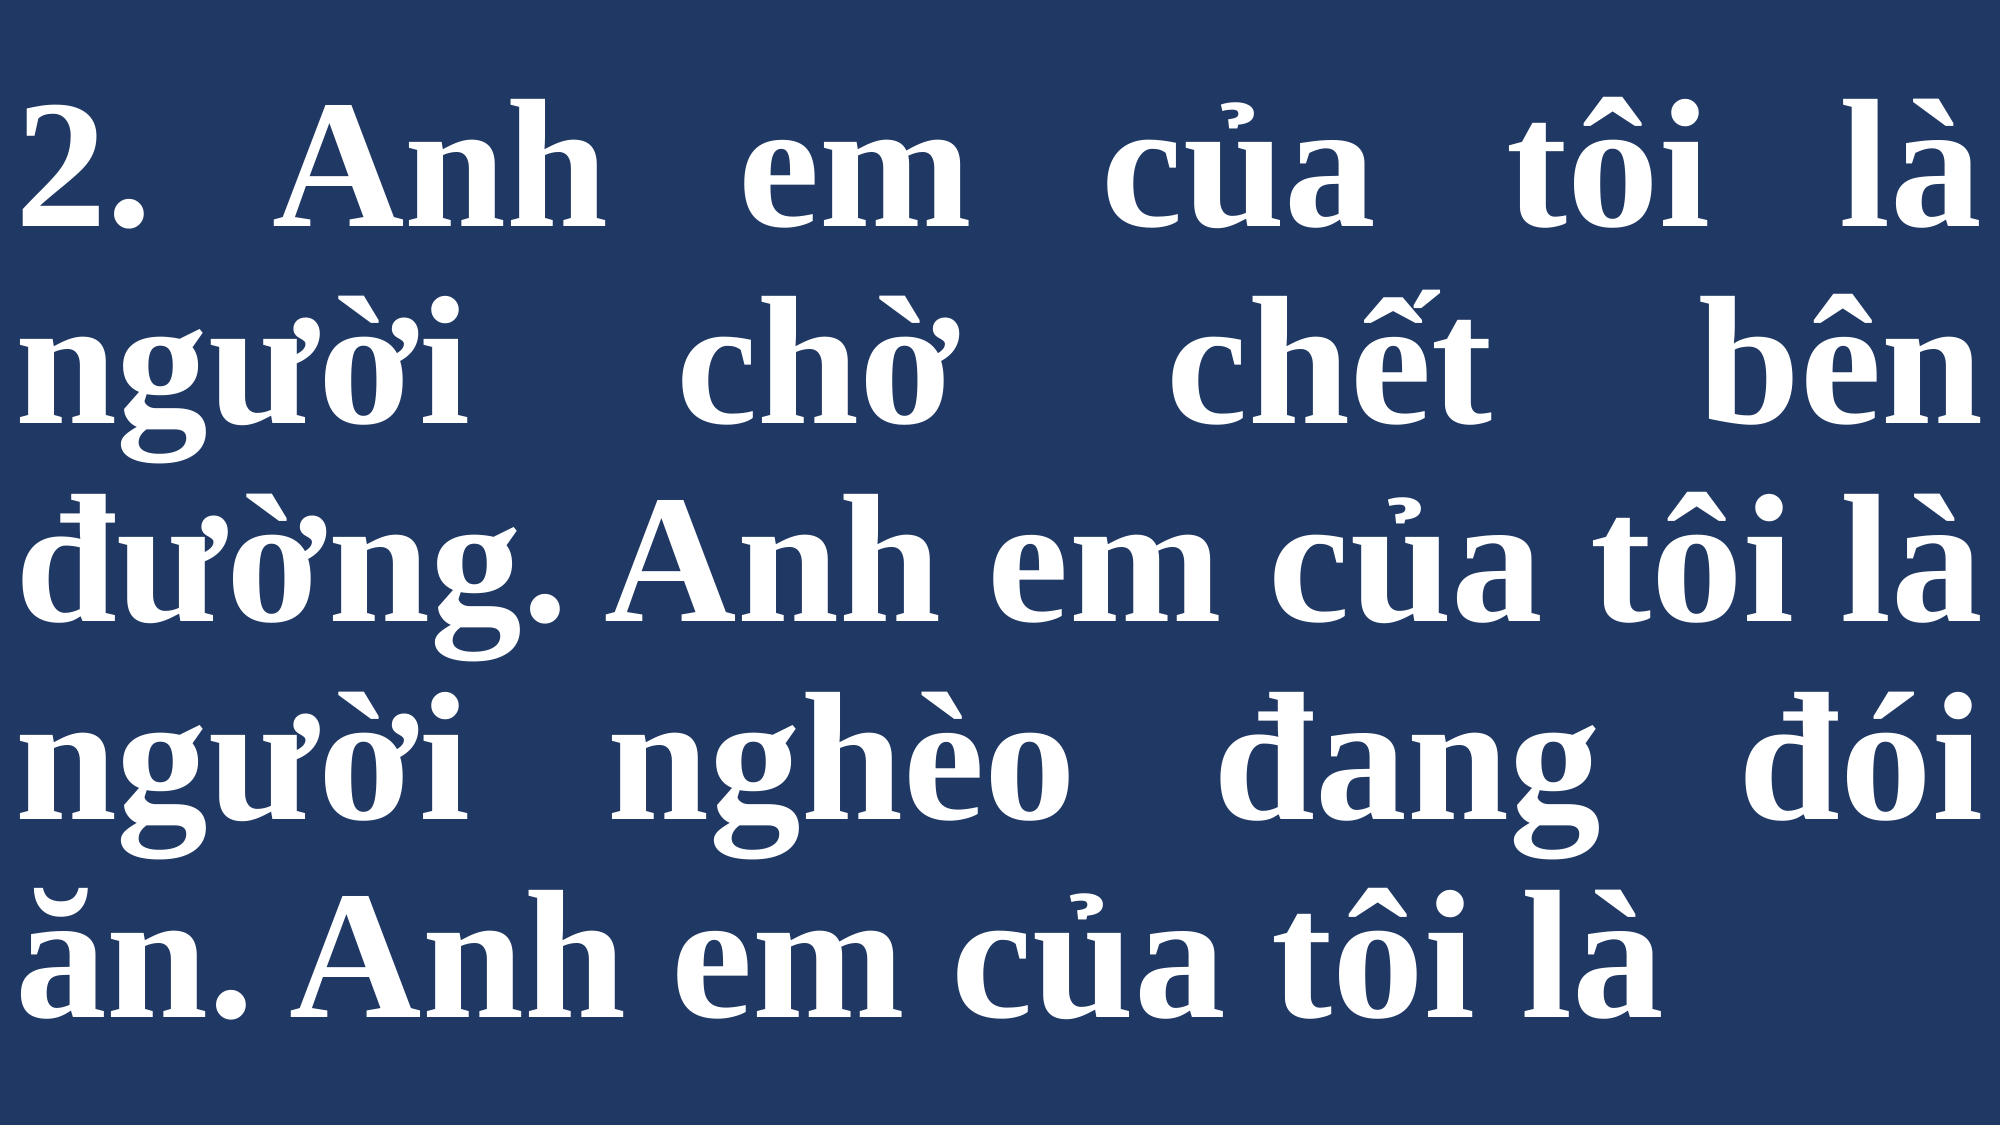

# 2. Anh em của tôi là người chờ chết bên đường. Anh em của tôi là người nghèo đang đói ăn. Anh em của tôi là